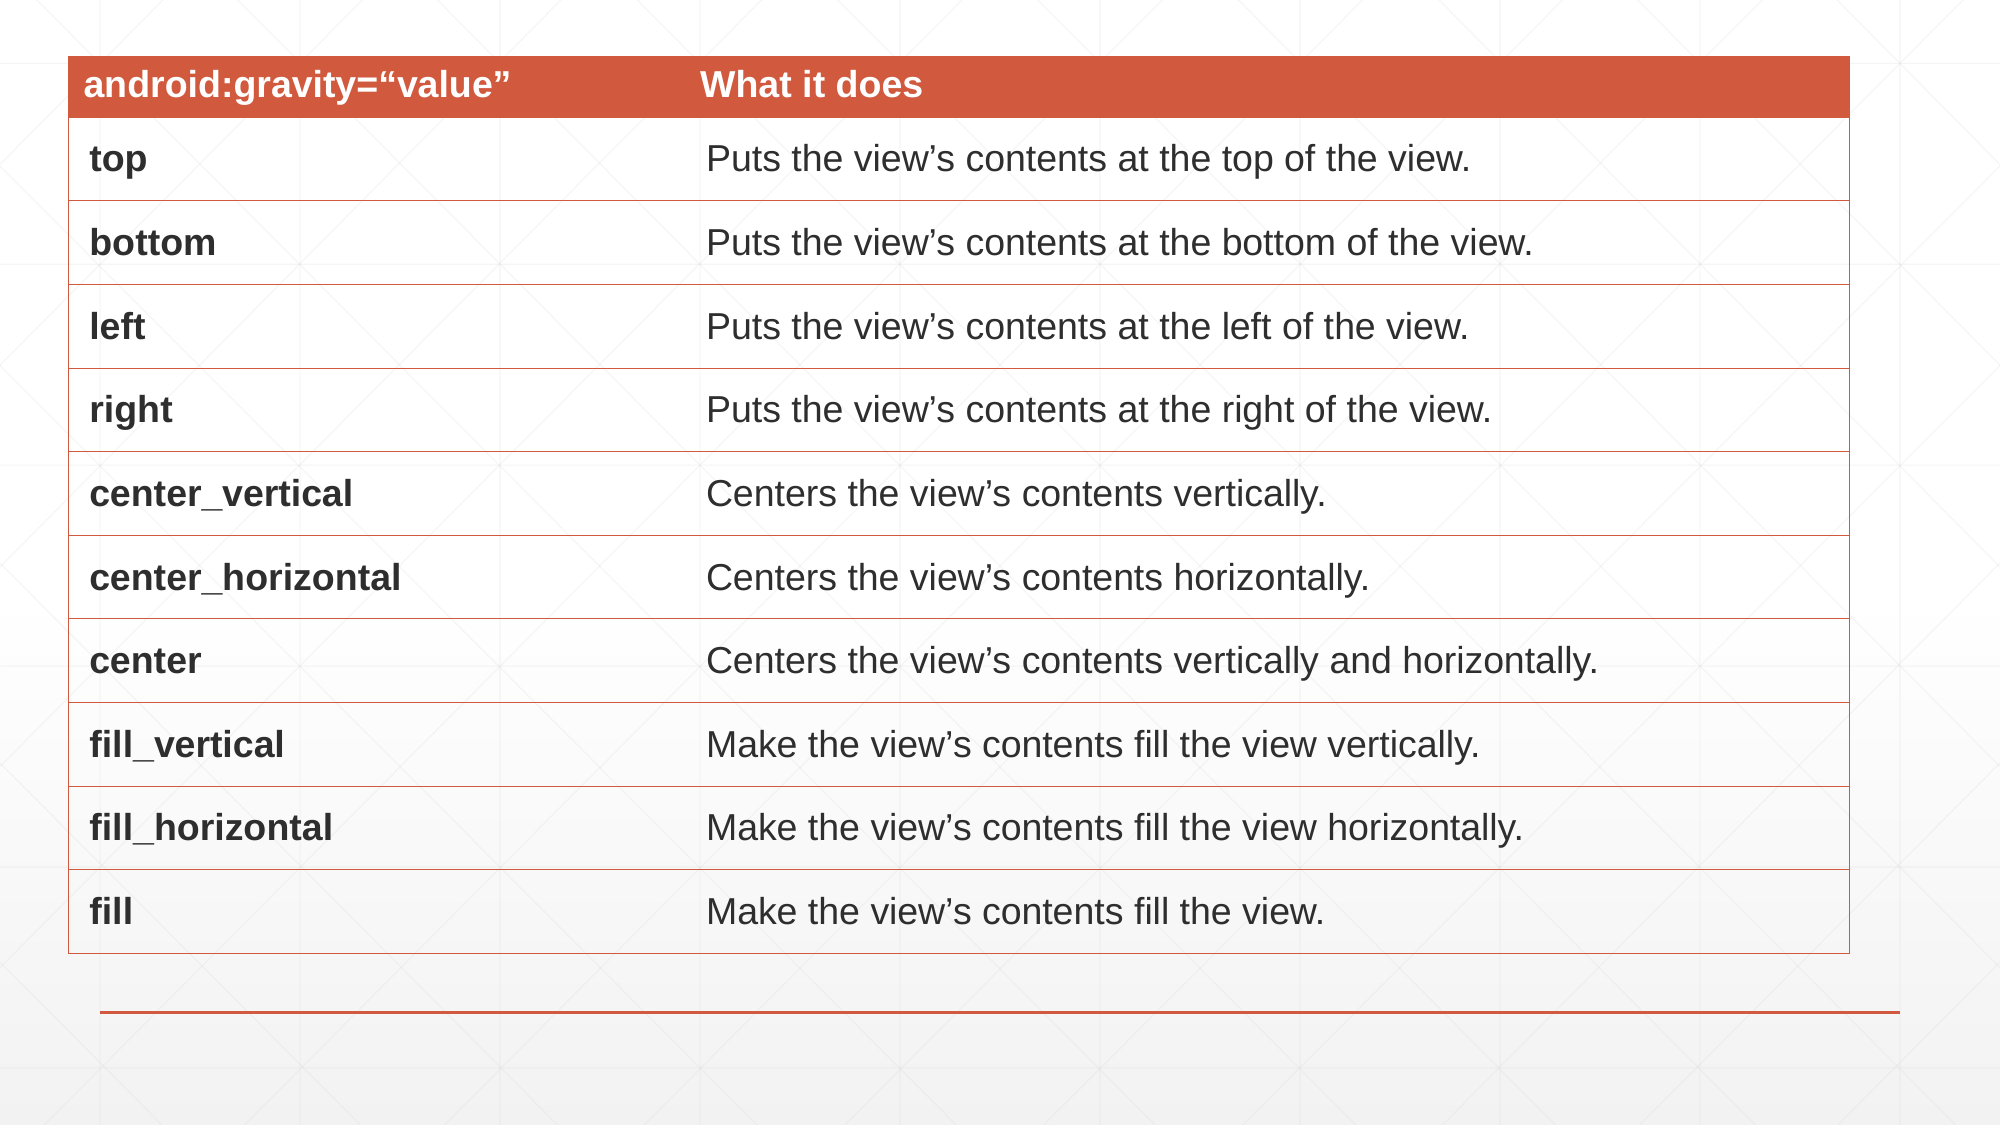

| android:gravity=“value” | What it does |
| --- | --- |
| top | Puts the view’s contents at the top of the view. |
| bottom | Puts the view’s contents at the bottom of the view. |
| left | Puts the view’s contents at the left of the view. |
| right | Puts the view’s contents at the right of the view. |
| center\_vertical | Centers the view’s contents vertically. |
| center\_horizontal | Centers the view’s contents horizontally. |
| center | Centers the view’s contents vertically and horizontally. |
| fill\_vertical | Make the view’s contents fill the view vertically. |
| fill\_horizontal | Make the view’s contents fill the view horizontally. |
| fill | Make the view’s contents fill the view. |